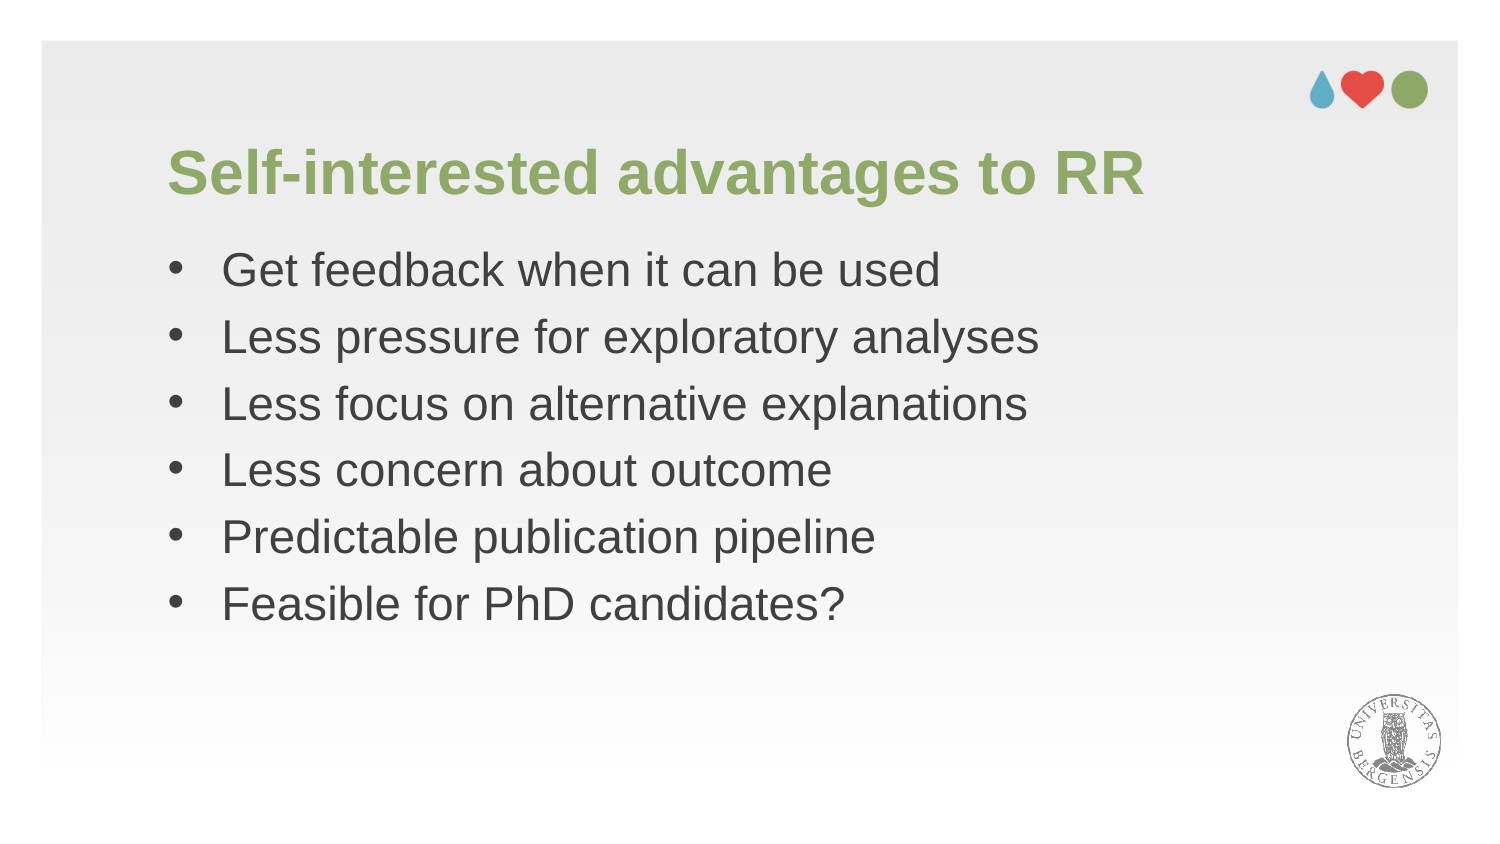

# Self-interested advantages to RR
Get feedback when it can be used
Less pressure for exploratory analyses
Less focus on alternative explanations
Less concern about outcome
Predictable publication pipeline
Feasible for PhD candidates?